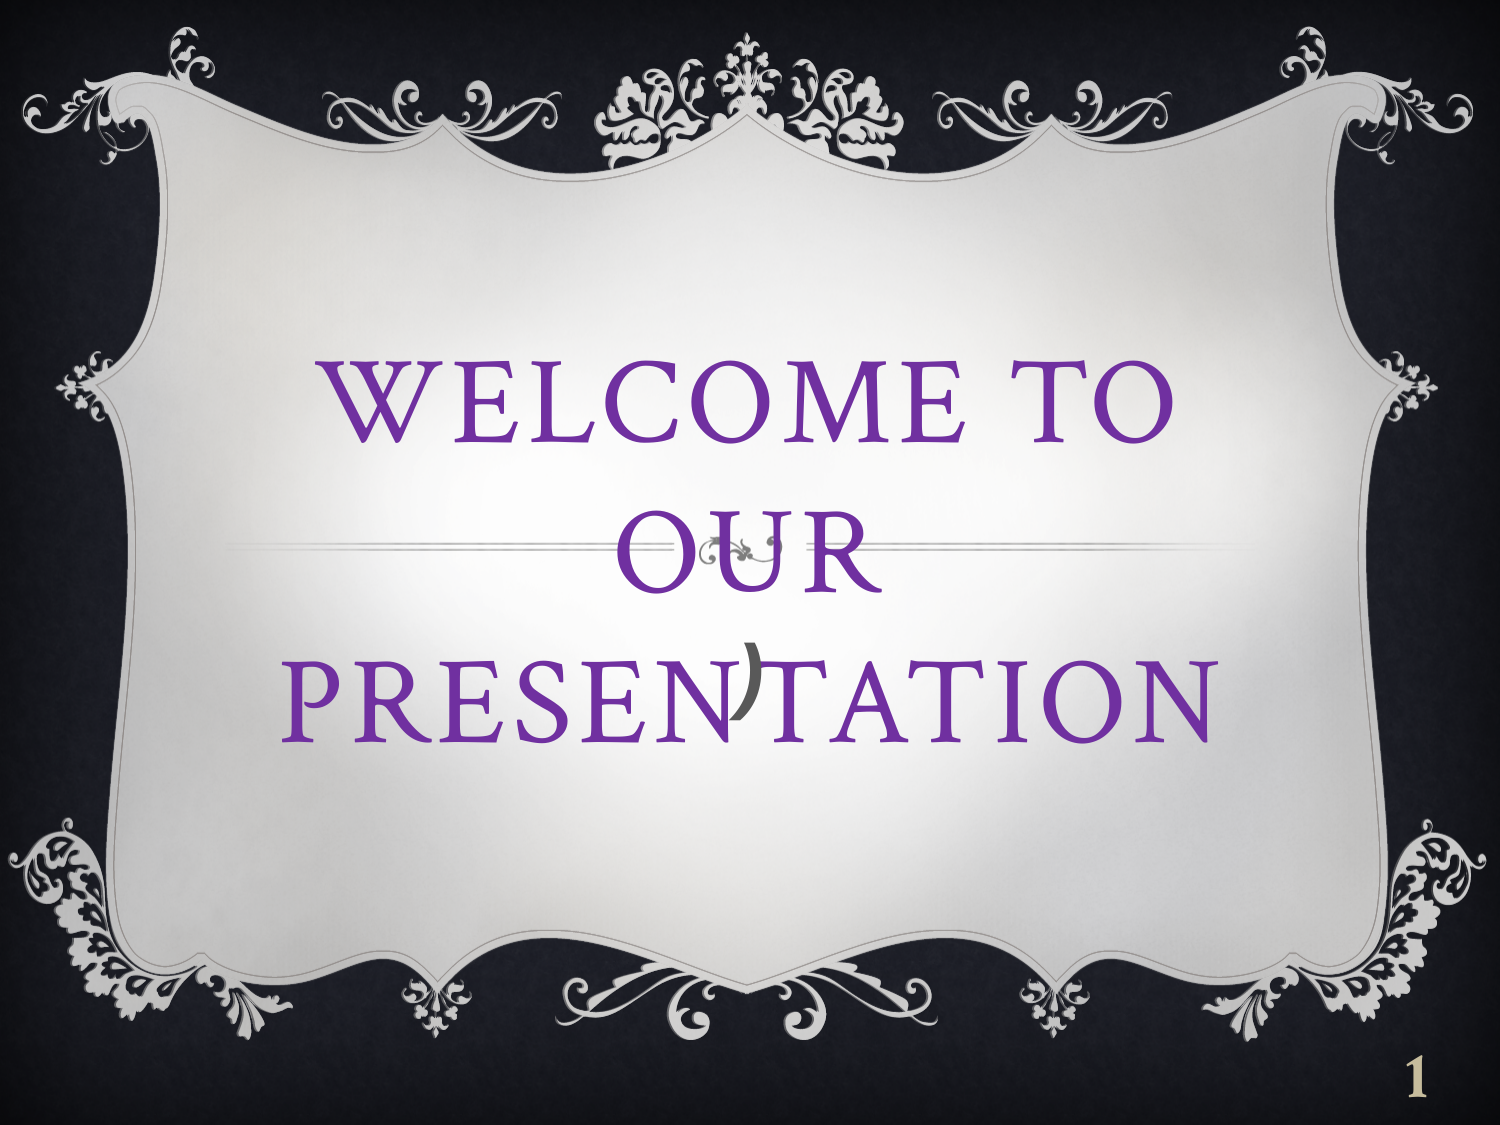

# Welcome to our presentation
)
1